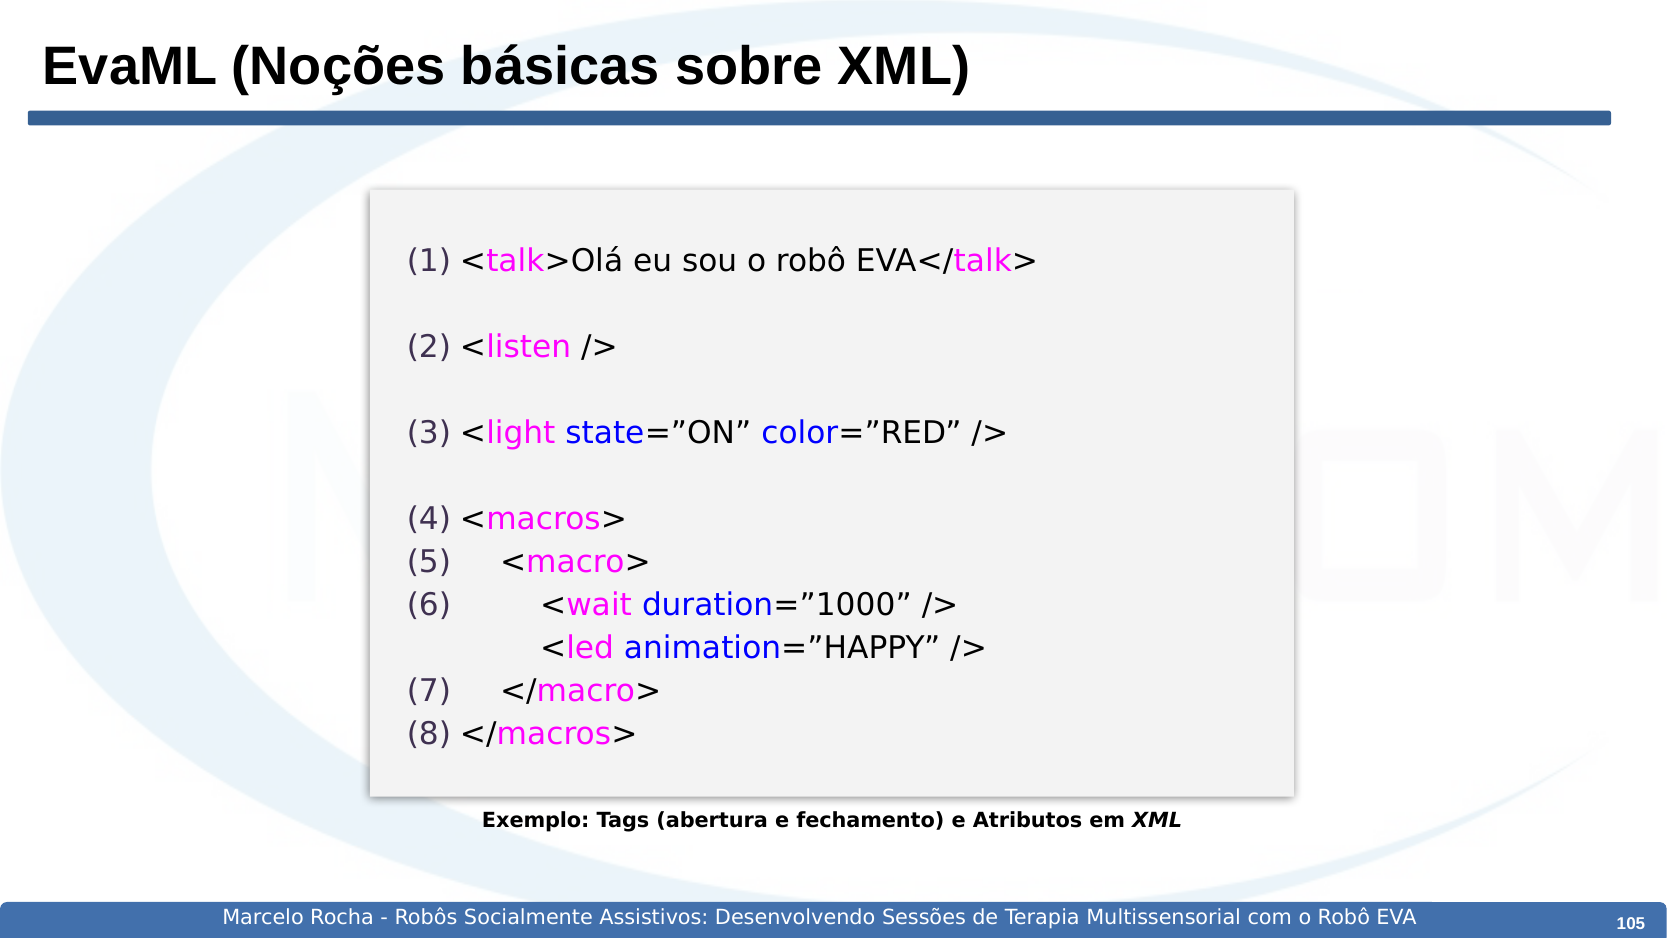

# EvaML (Noções básicas sobre XML)

<talk>Olá eu sou o robô EVA</talk>

<listen />

<light state=”ON” color=”RED” />

<macros>
    <macro>
        <wait duration=”1000” />
        <led animation=”HAPPY” />
    </macro>
</macros>
Exemplo: Tags (abertura e fechamento) e Atributos em XML
Marcelo Rocha - Robôs Socialmente Assistivos: Desenvolvendo Sessões de Terapia Multissensorial com o Robô EVA
105